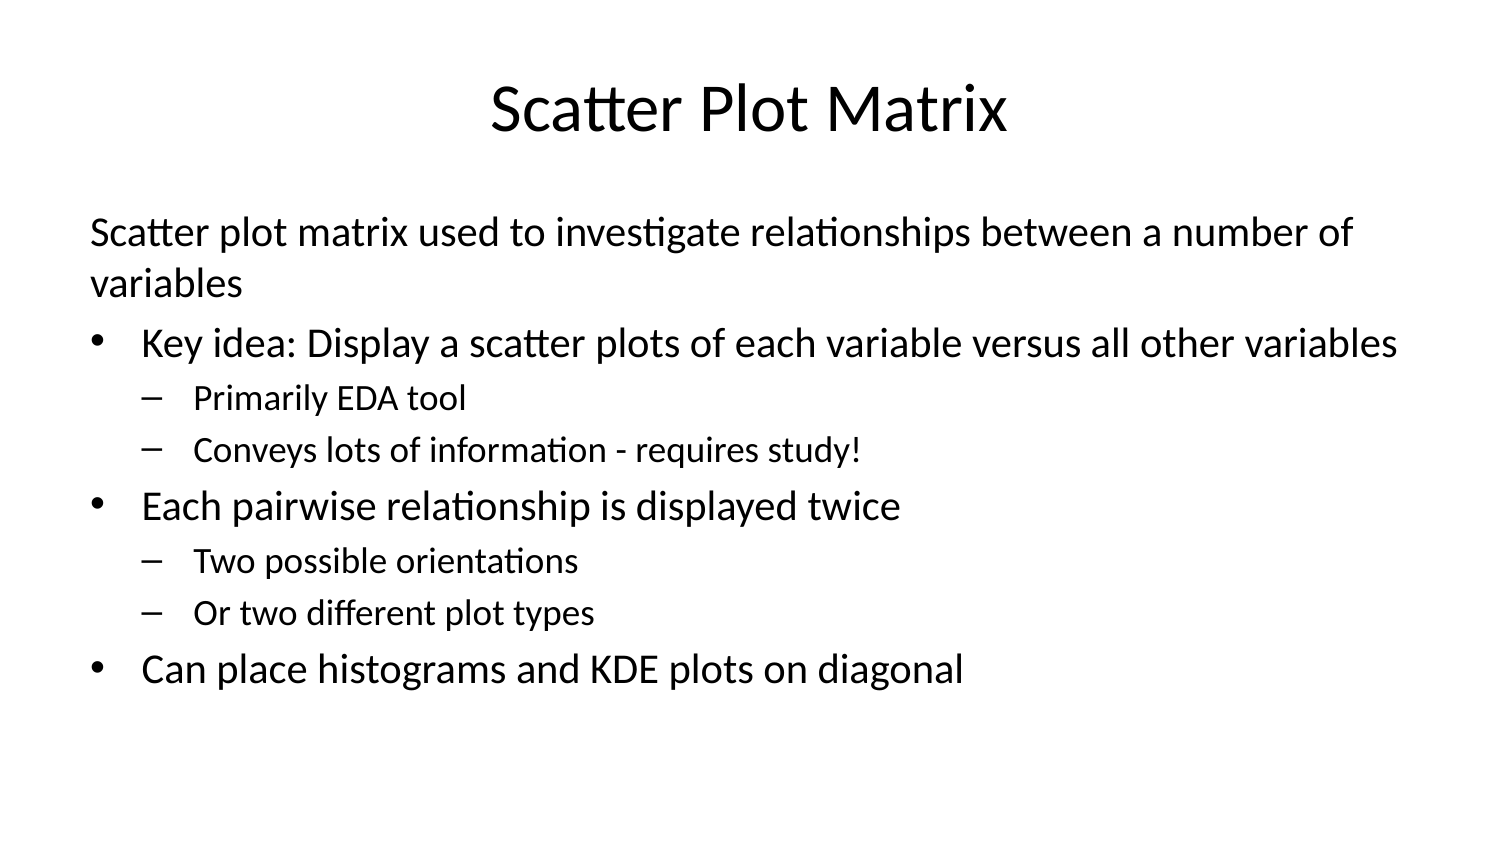

# Scatter Plot Matrix
Scatter plot matrix used to investigate relationships between a number of variables
Key idea: Display a scatter plots of each variable versus all other variables
Primarily EDA tool
Conveys lots of information - requires study!
Each pairwise relationship is displayed twice
Two possible orientations
Or two different plot types
Can place histograms and KDE plots on diagonal